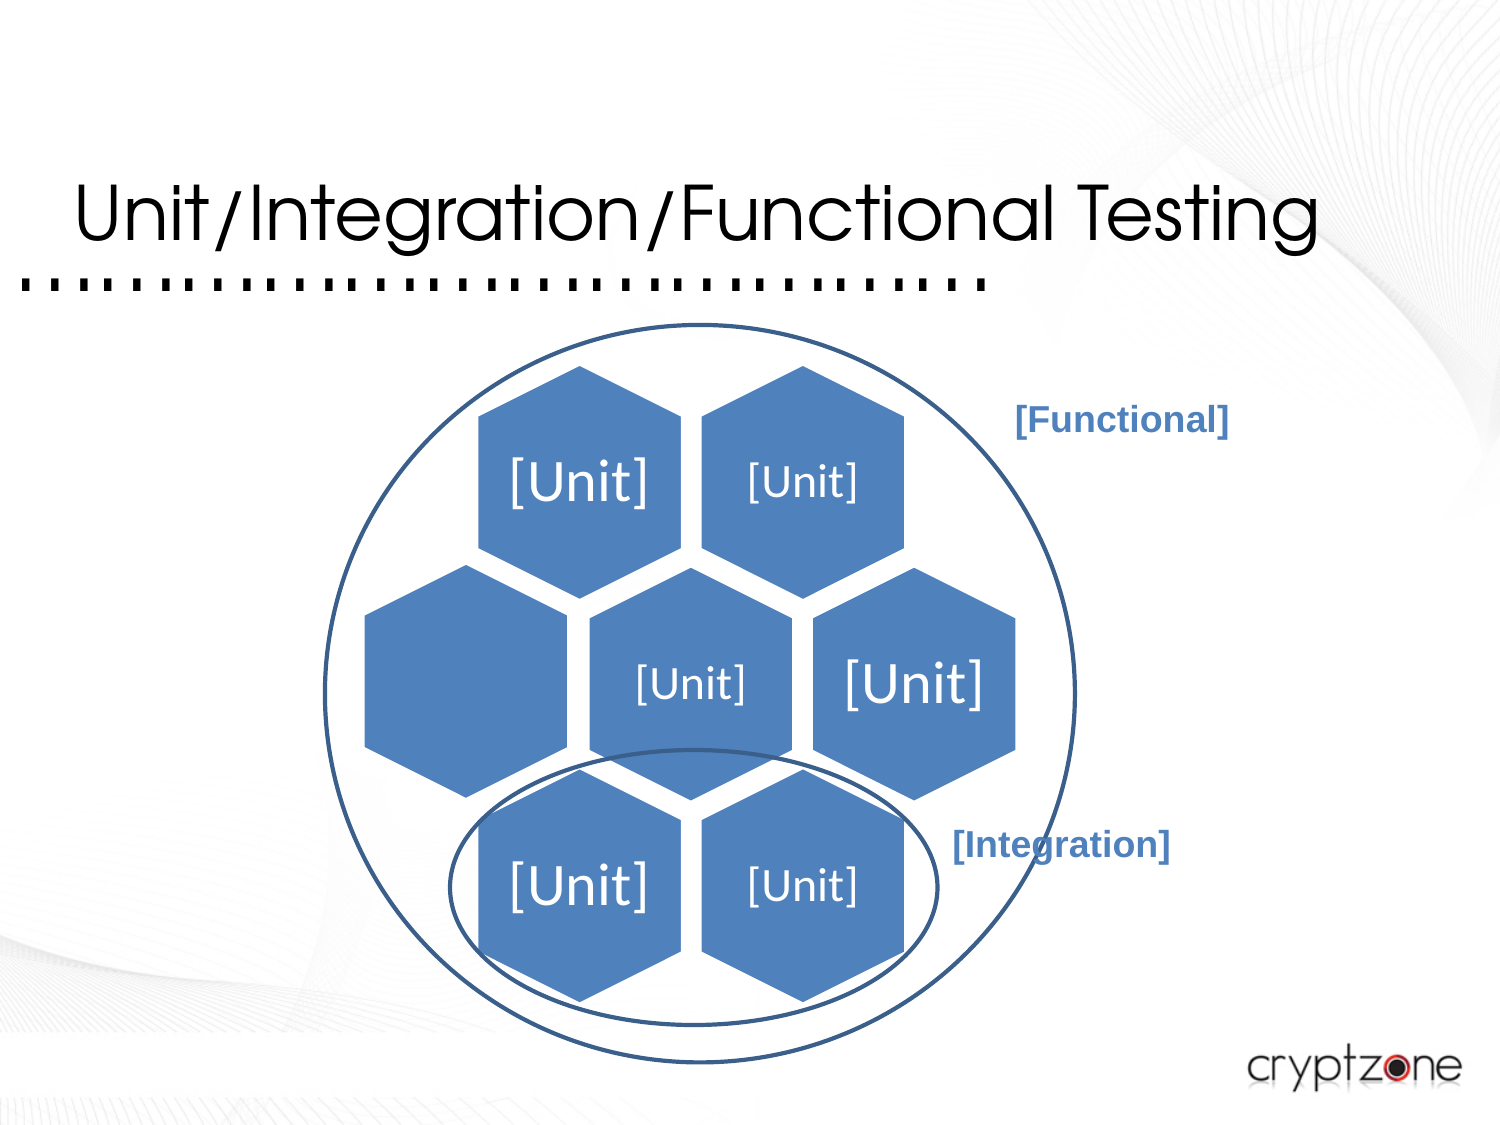

# Unit/Integration/Functional Testing

[Unit]
[Unit]
[Unit]
[Unit]
[Unit]
[Unit]
[Functional]

[Integration]